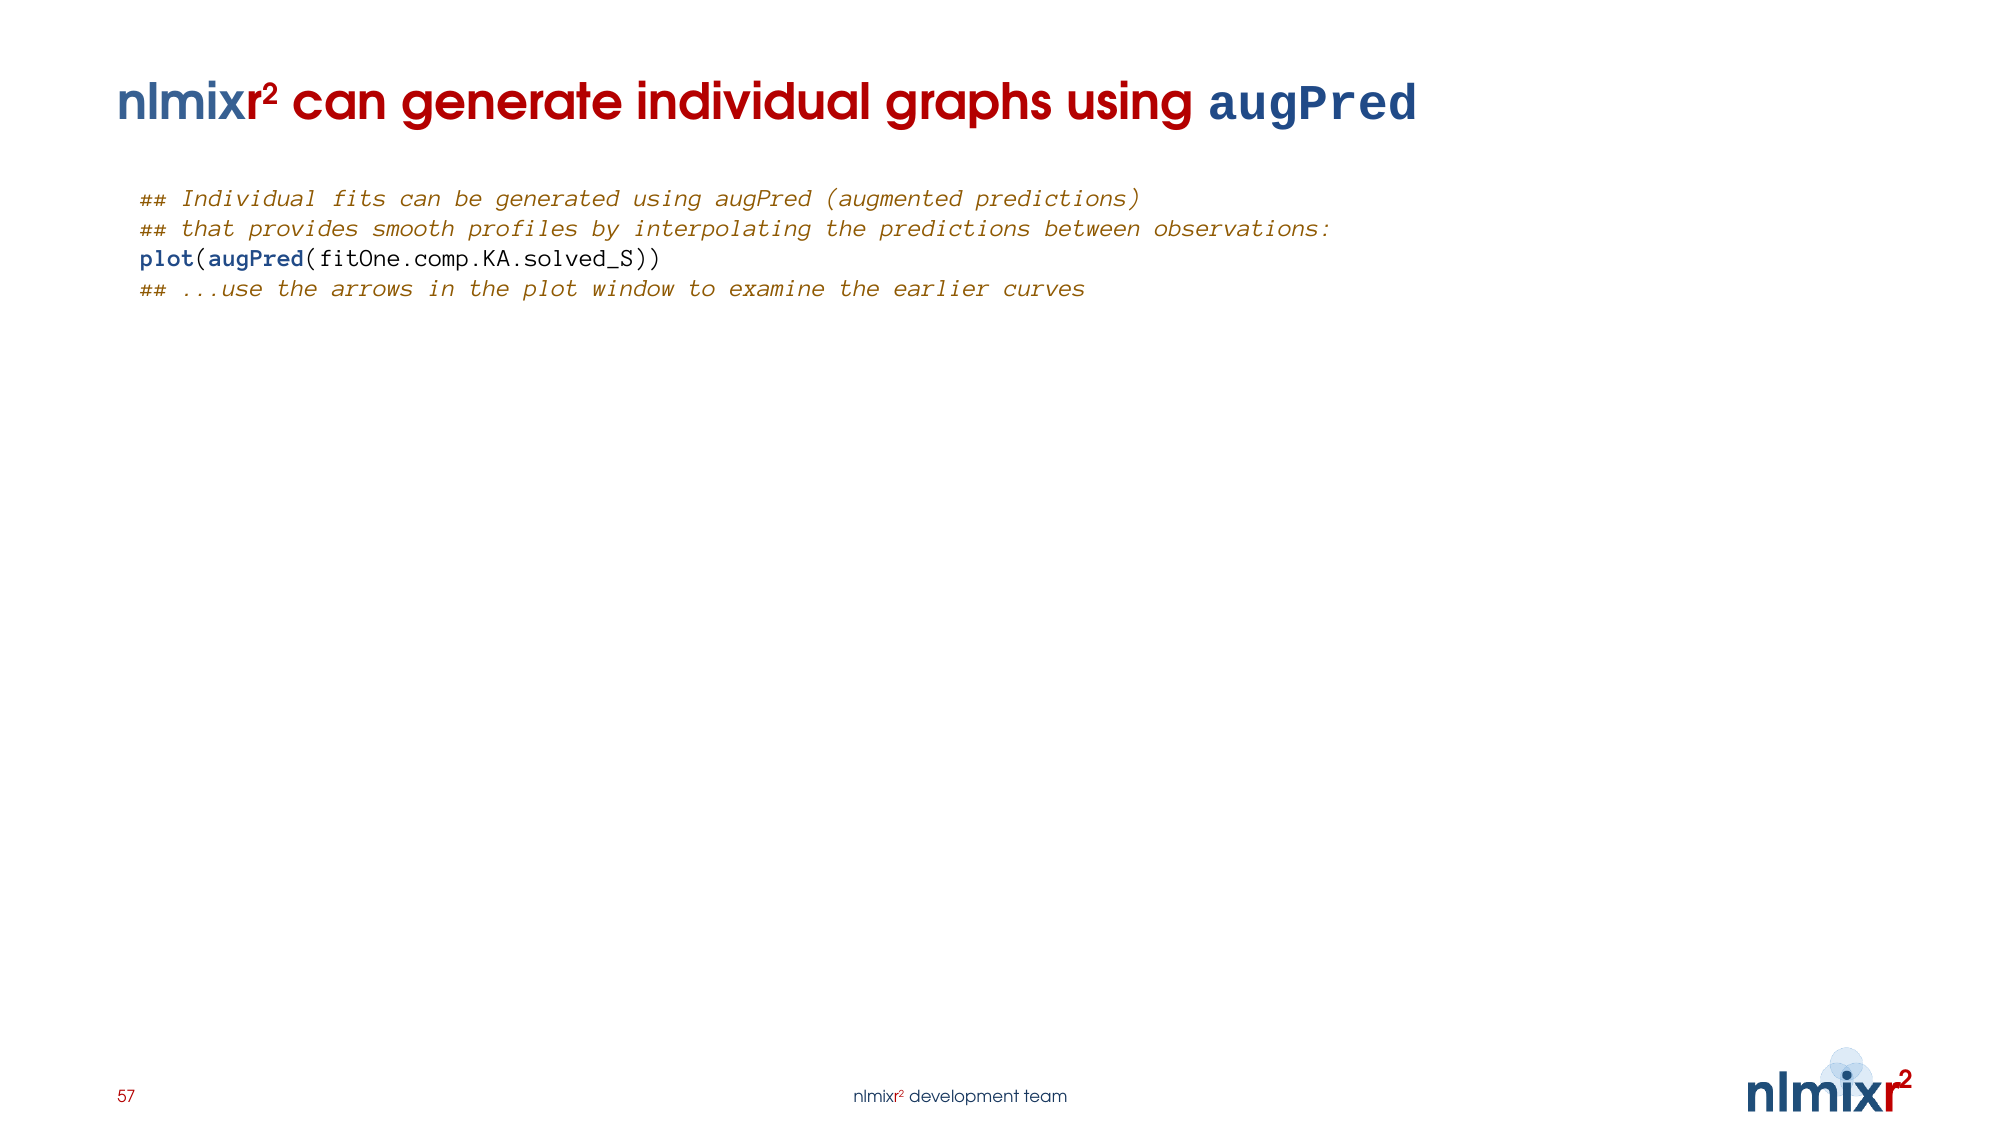

# nlmixr2 can generate individual graphs using augPred
## Individual fits can be generated using augPred (augmented predictions) ## that provides smooth profiles by interpolating the predictions between observations: plot(augPred(fitOne.comp.KA.solved_S)) ## ...use the arrows in the plot window to examine the earlier curves
57
nlmixr2 development team